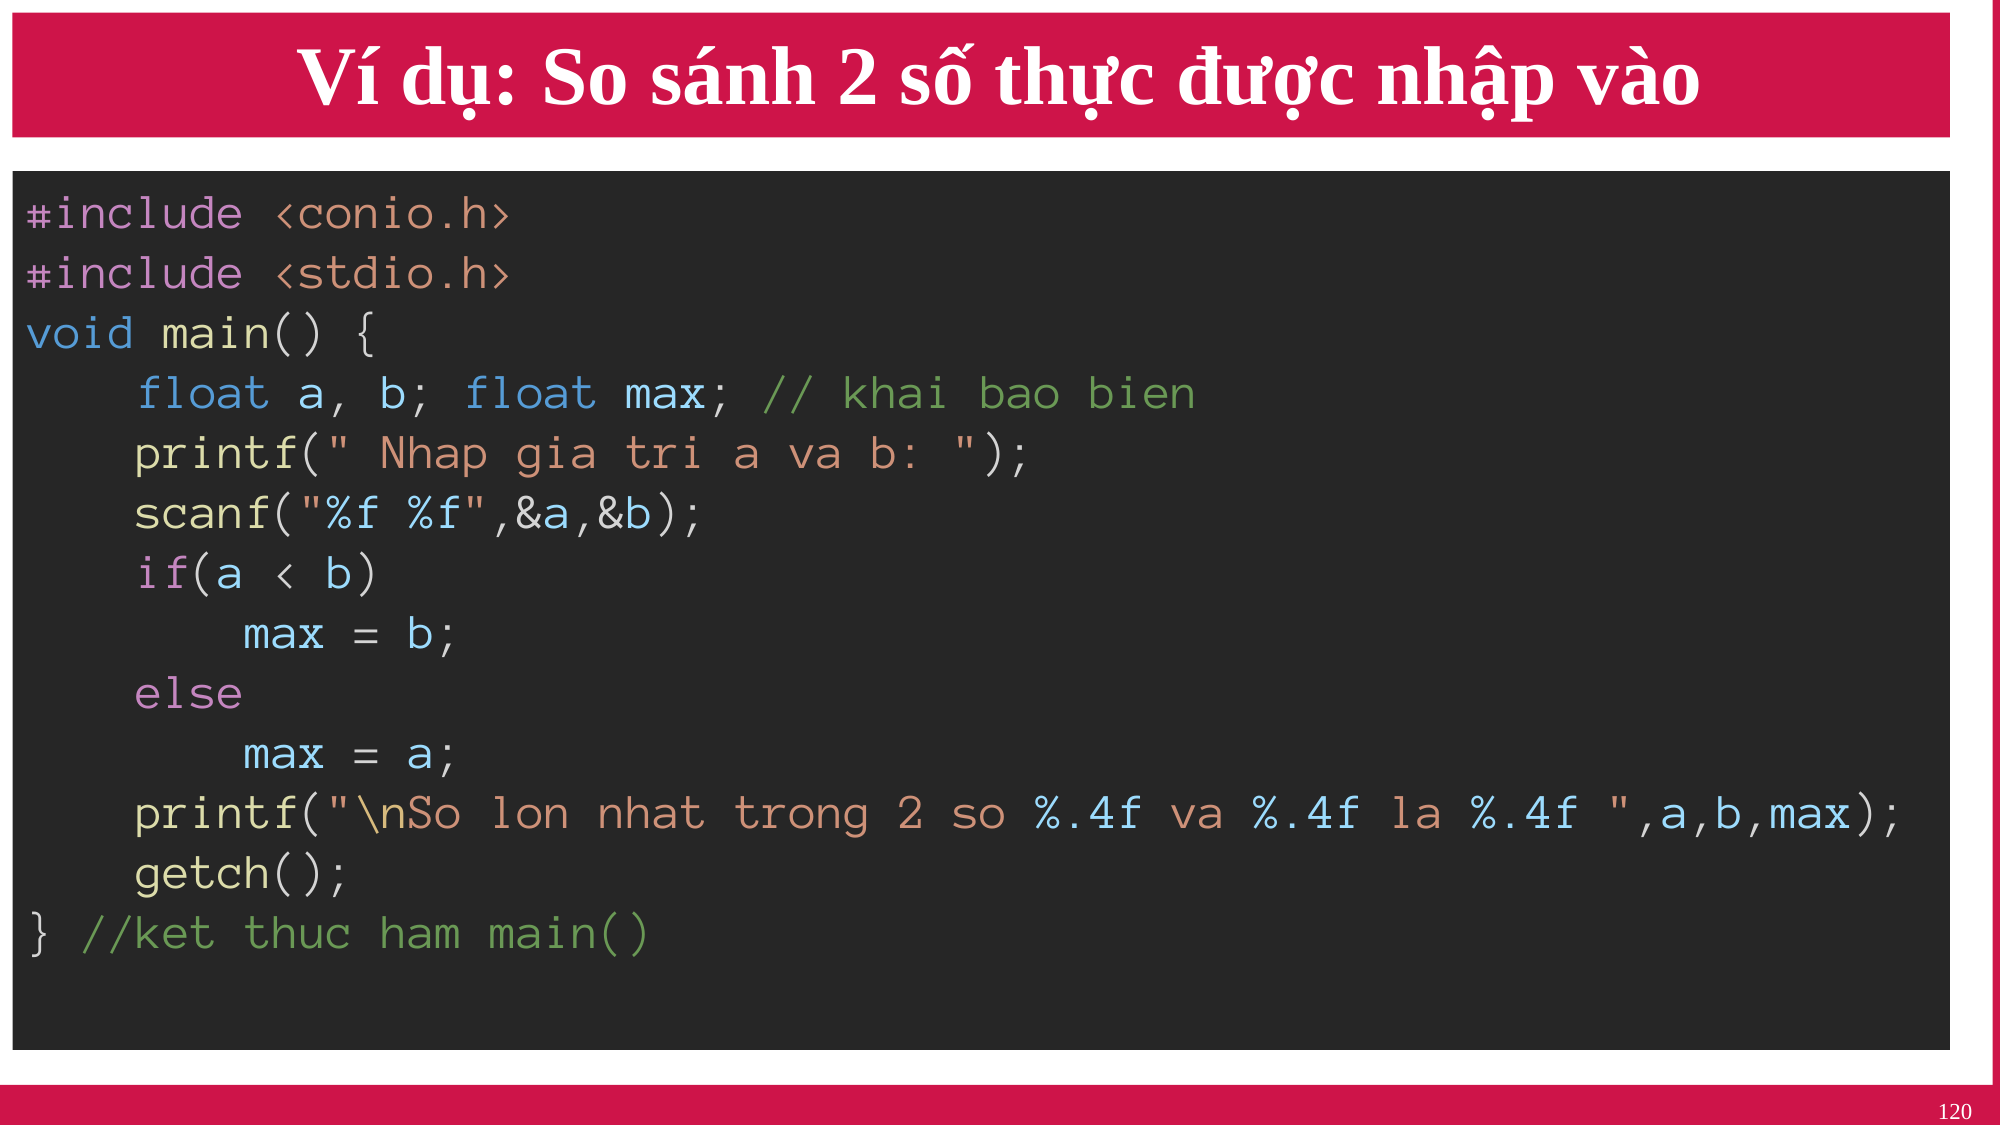

# Ví dụ: So sánh 2 số thực được nhập vào
#include <conio.h>
#include <stdio.h>
void main() {
    float a, b; float max; // khai bao bien
    printf(" Nhap gia tri a va b: ");
    scanf("%f %f",&a,&b);
    if(a < b)
        max = b;
    else
        max = a;
    printf("\nSo lon nhat trong 2 so %.4f va %.4f la %.4f ",a,b,max);
    getch();
} //ket thuc ham main()
120